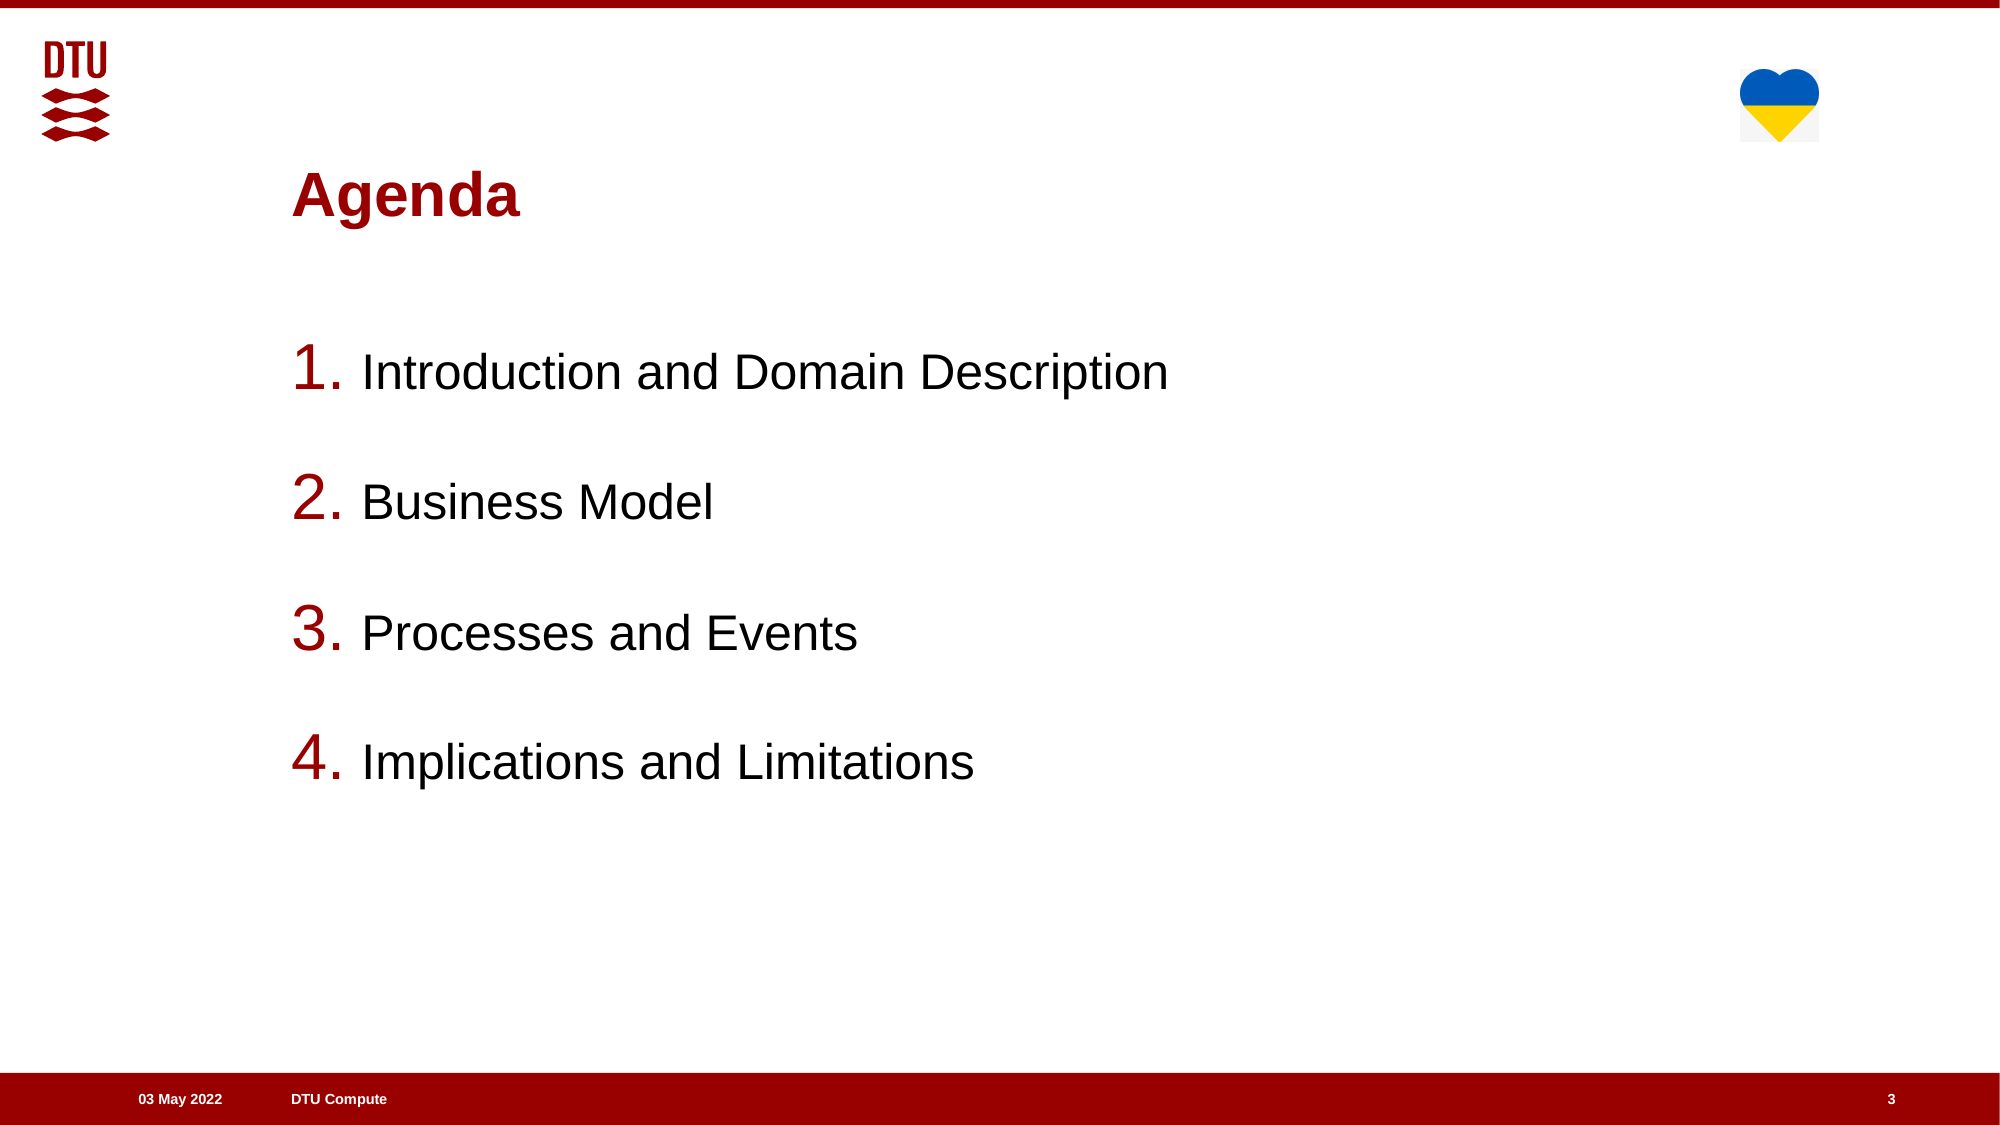

# Agenda
 Introduction and Domain Description
 Business Model
 Processes and Events
 Implications and Limitations
3